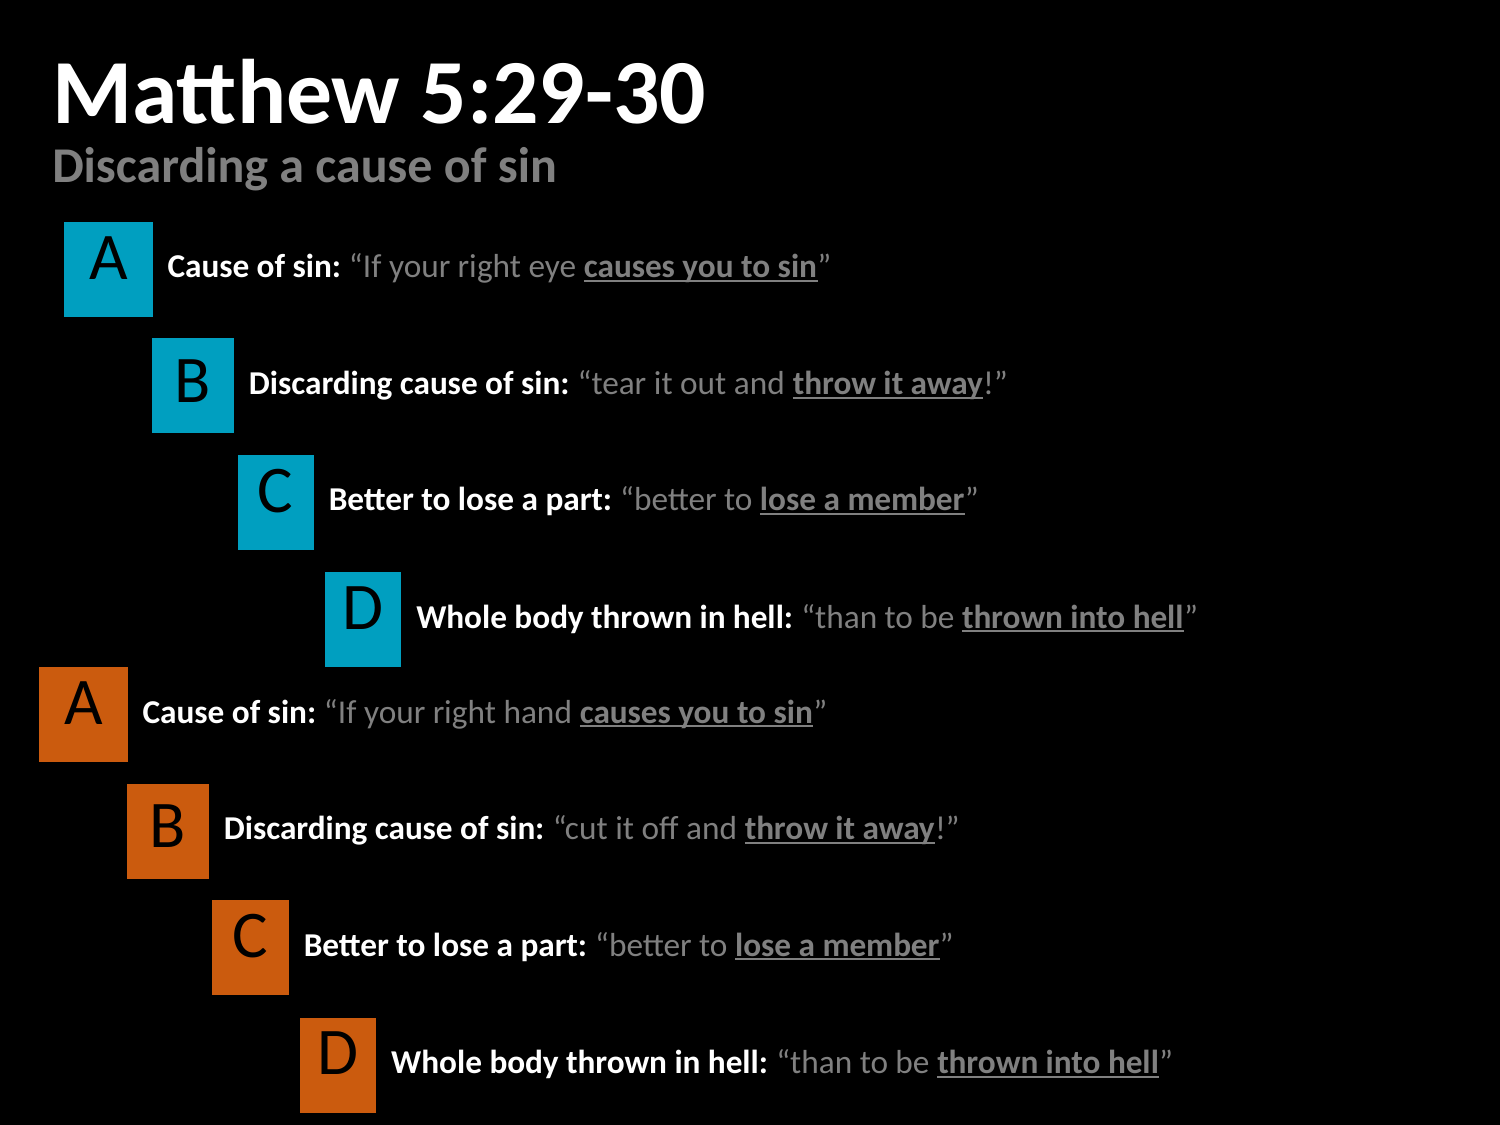

Matthew 5:29-30
Discarding a cause of sin
| A | Cause of sin: “If your right eye causes you to sin” |
| --- | --- |
| B | Discarding cause of sin: “tear it out and throw it away!” |
| --- | --- |
| C | Better to lose a part: “better to lose a member” |
| --- | --- |
| D | Whole body thrown in hell: “than to be thrown into hell” |
| --- | --- |
| A | Cause of sin: “If your right hand causes you to sin” |
| --- | --- |
| B | Discarding cause of sin: “cut it off and throw it away!” |
| --- | --- |
| C | Better to lose a part: “better to lose a member” |
| --- | --- |
| D | Whole body thrown in hell: “than to be thrown into hell” |
| --- | --- |